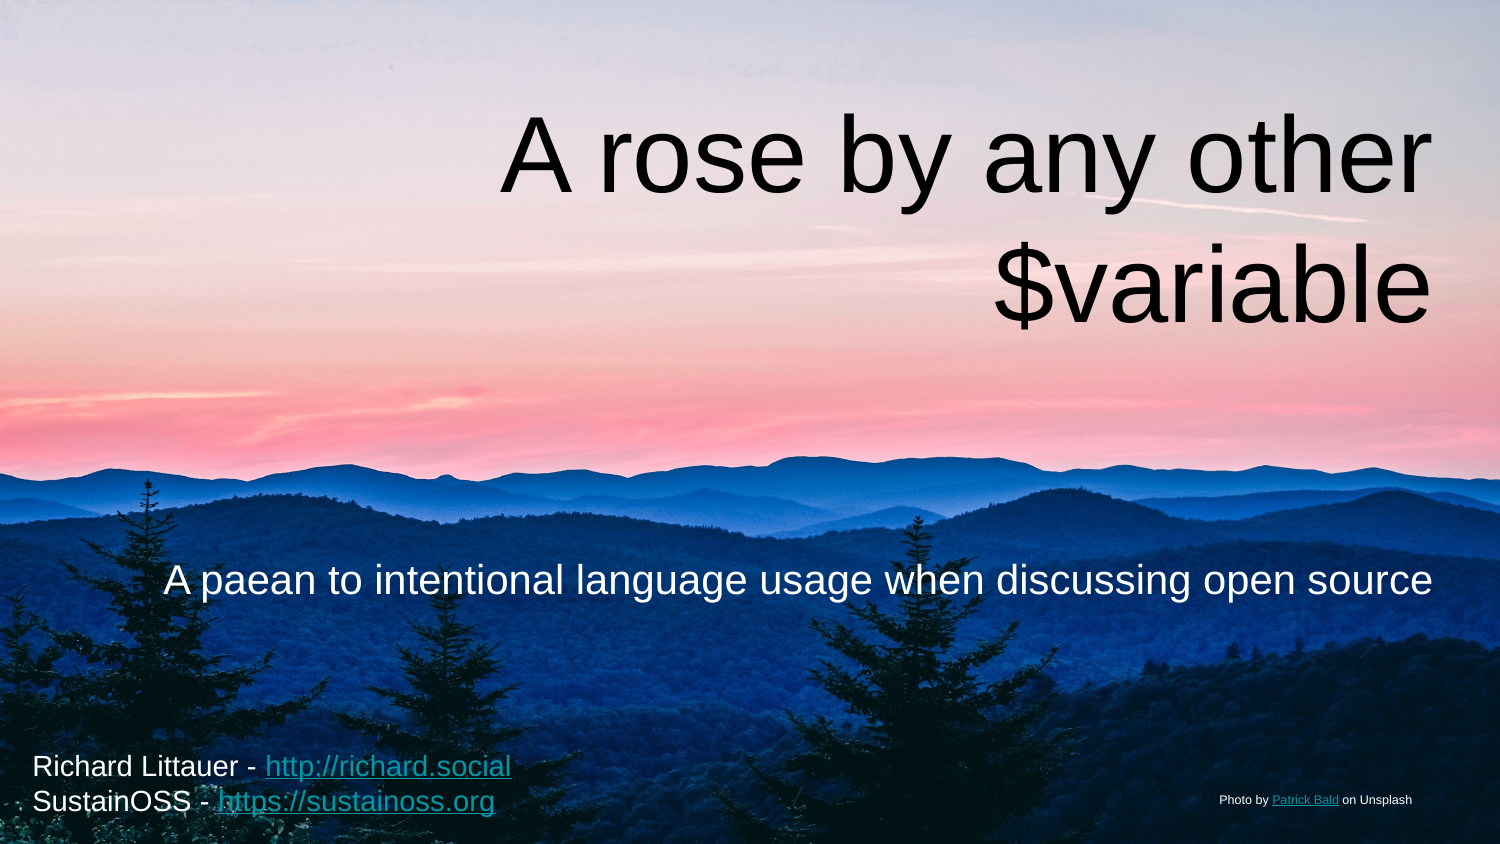

# A rose by any other $variable
A paean to intentional language usage when discussing open source
Richard Littauer - http://richard.social
SustainOSS - https://sustainoss.org
Photo by Patrick Bald on Unsplash